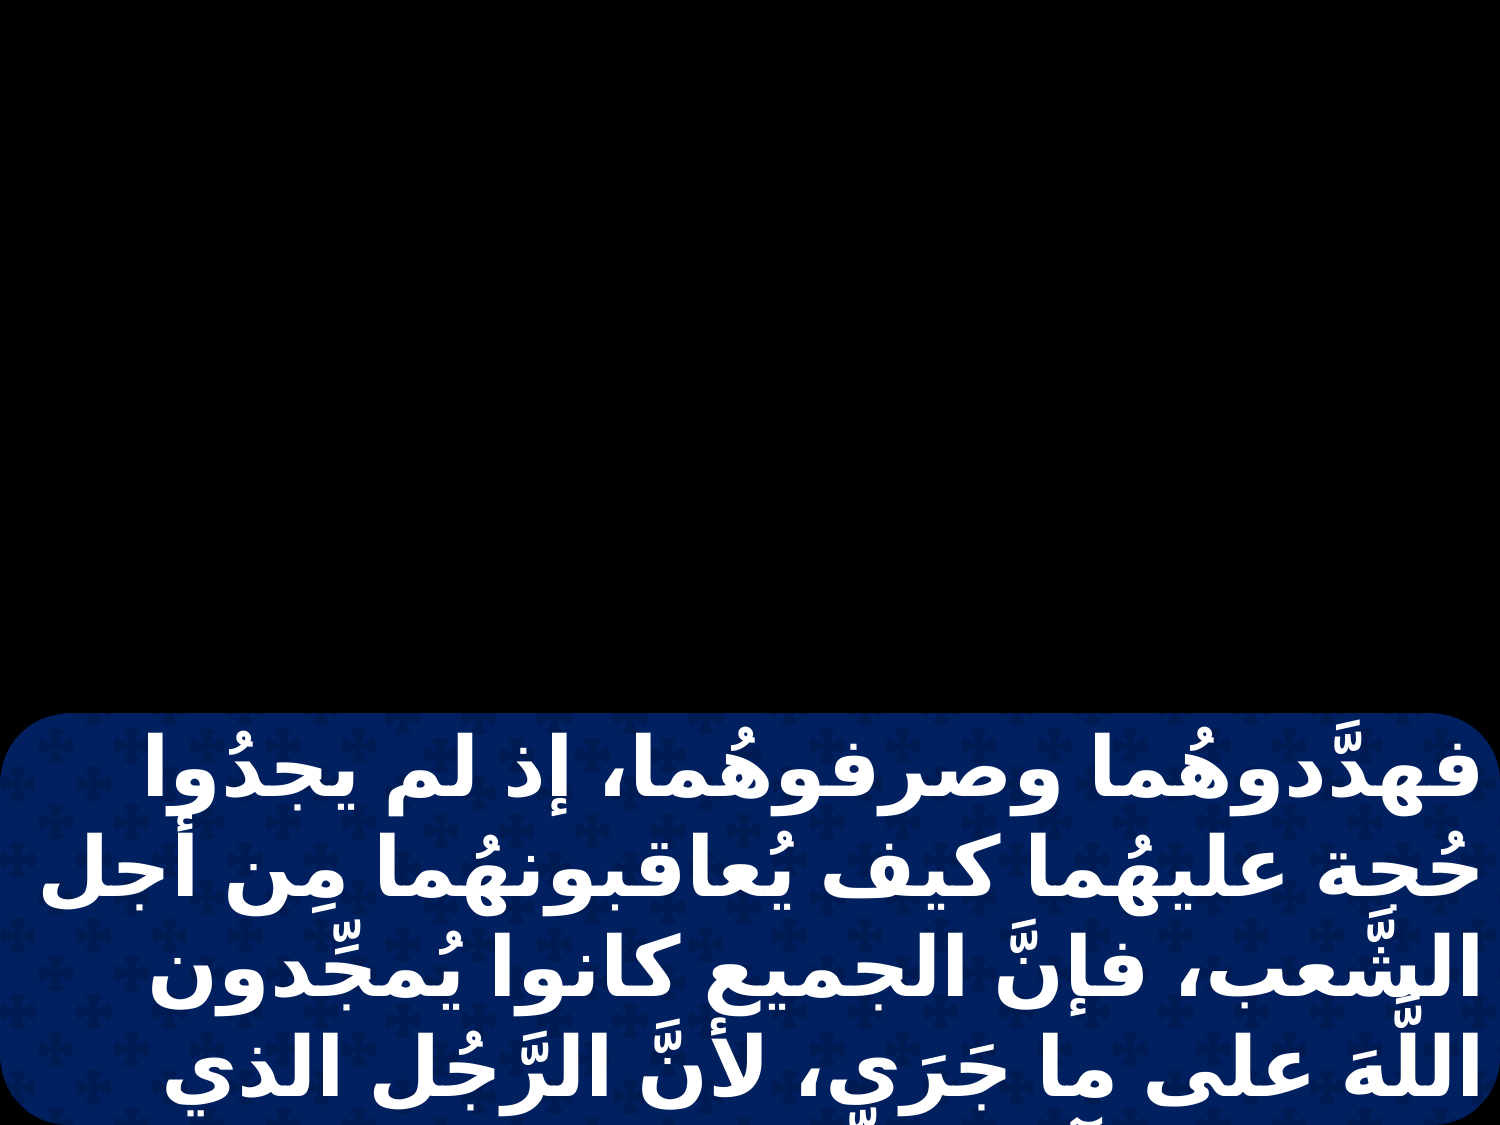

فهدَّدوهُما وصرفوهُما، إذ لم يجدُوا حُجة عليهُما كيف يُعاقبونهُما مِن أجل الشَّعب، فإنَّ الجميع كانوا يُمجِّدون اللَّهَ على ما جَرَى، لأنَّ الرَّجُل الذي تمت فيهِ آيةُ الشِّفاء هذه، كان لهُ